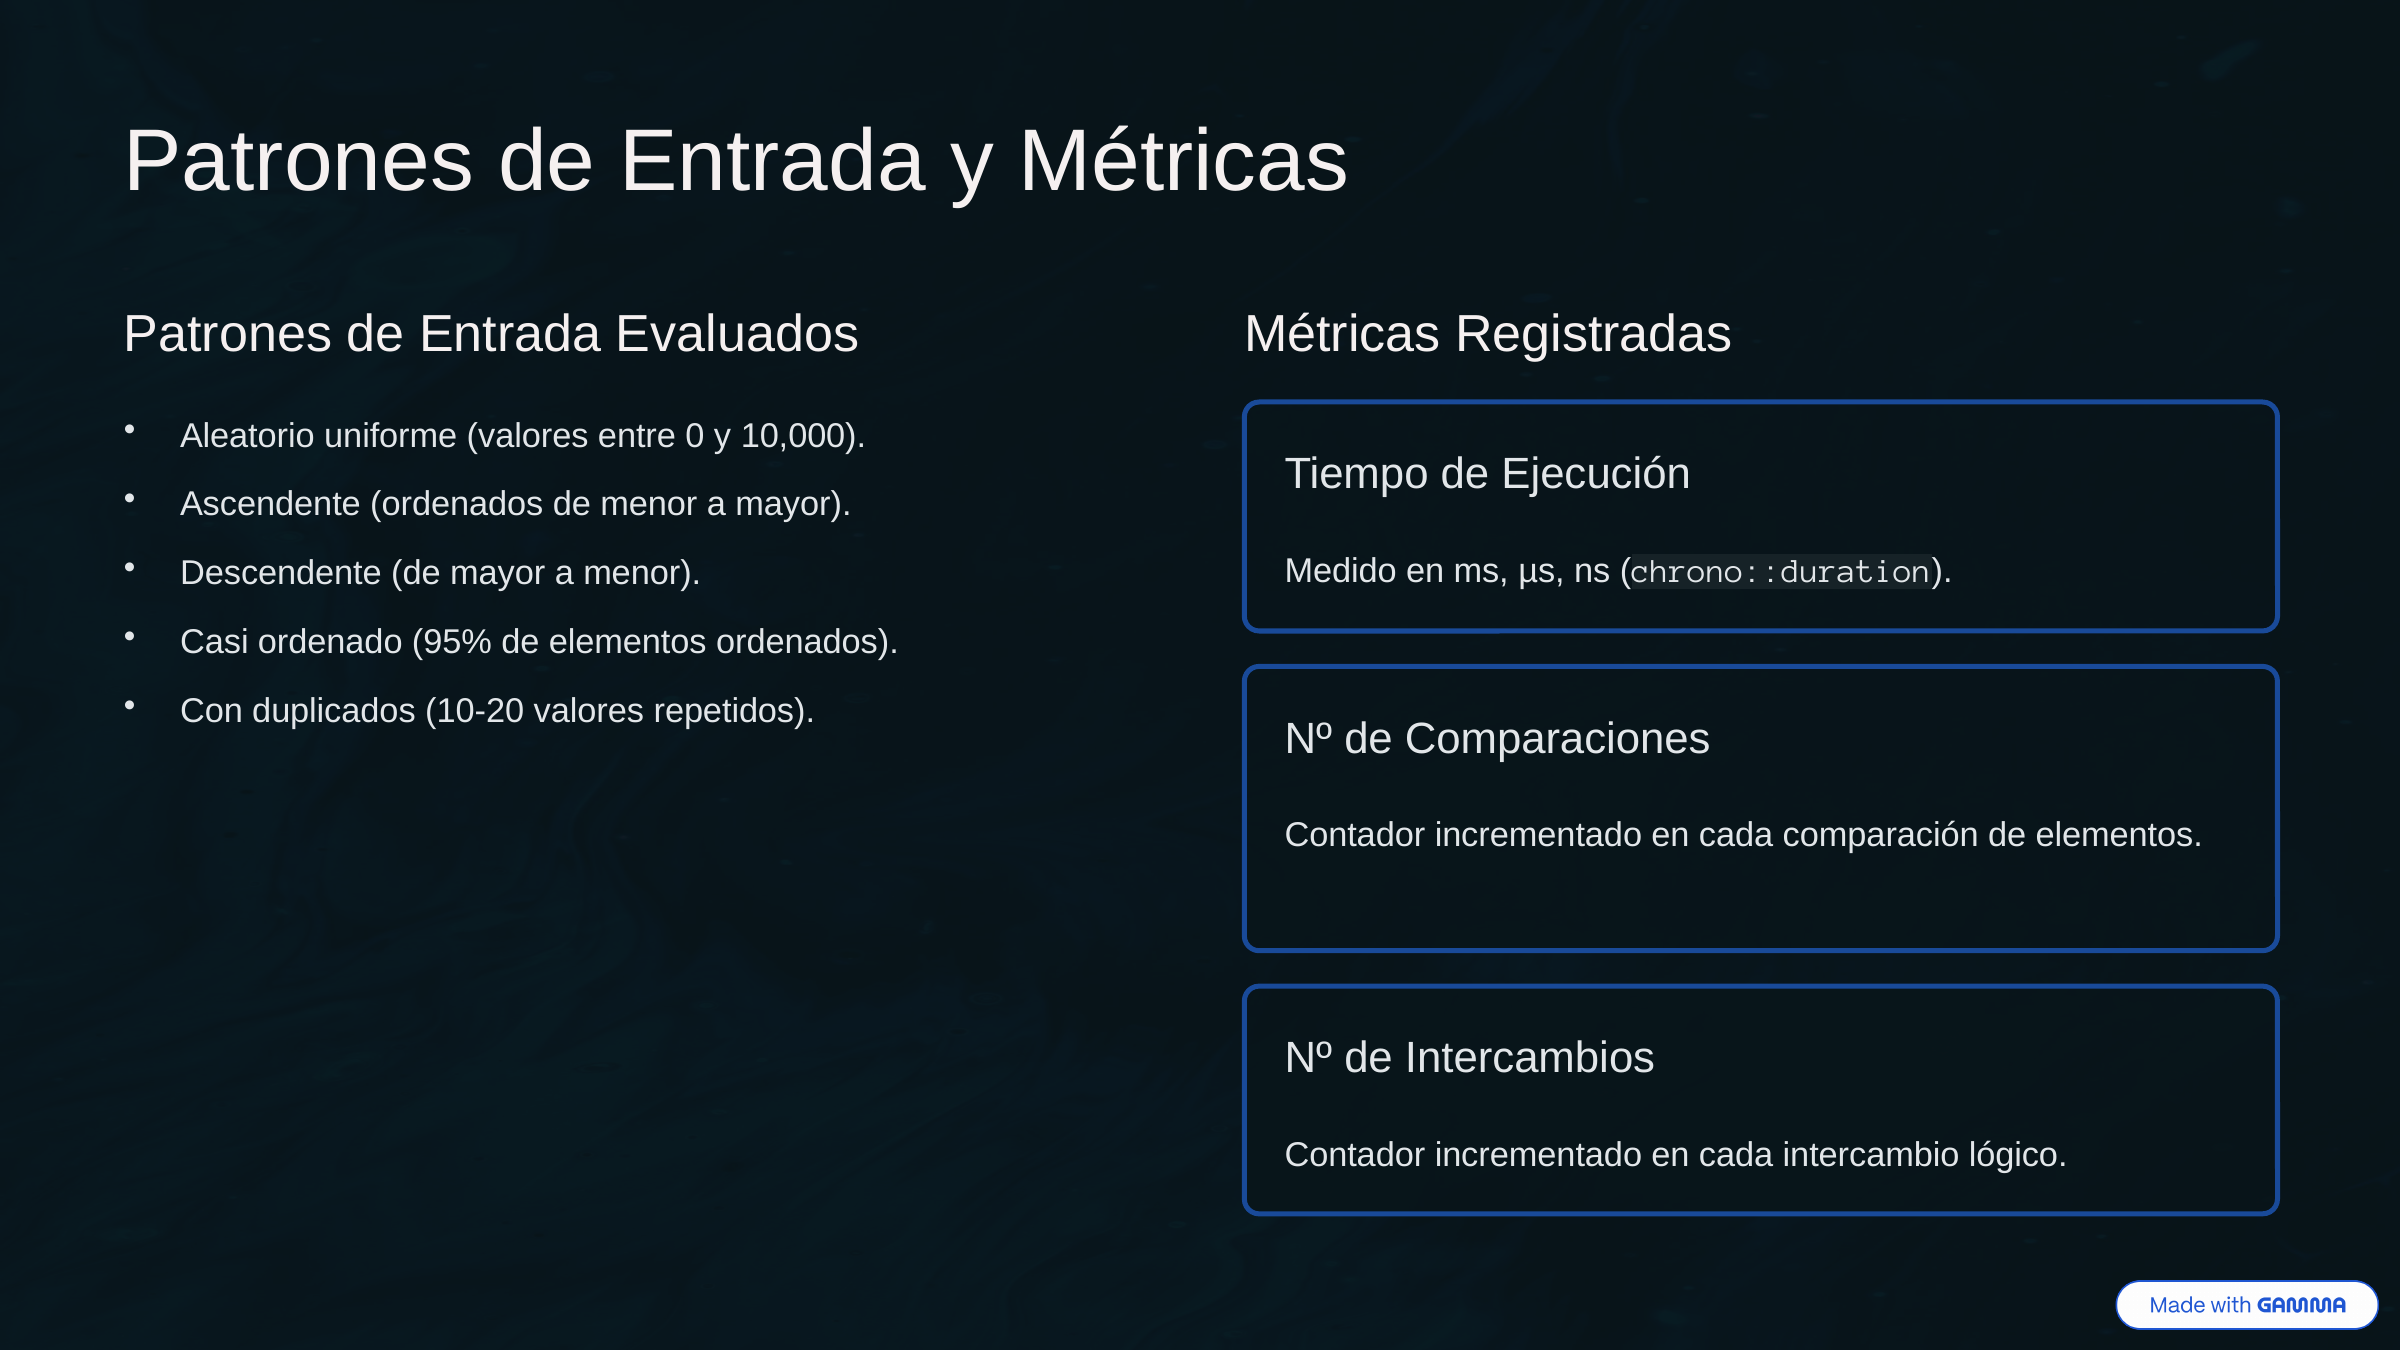

Patrones de Entrada y Métricas
Patrones de Entrada Evaluados
Métricas Registradas
Aleatorio uniforme (valores entre 0 y 10,000).

Tiempo de Ejecución
Ascendente (ordenados de menor a mayor).
Medido en ms, µs, ns (chrono::duration).
Descendente (de mayor a menor).
Casi ordenado (95% de elementos ordenados).

Con duplicados (10-20 valores repetidos).
Nº de Comparaciones
Contador incrementado en cada comparación de elementos.

Nº de Intercambios
Contador incrementado en cada intercambio lógico.